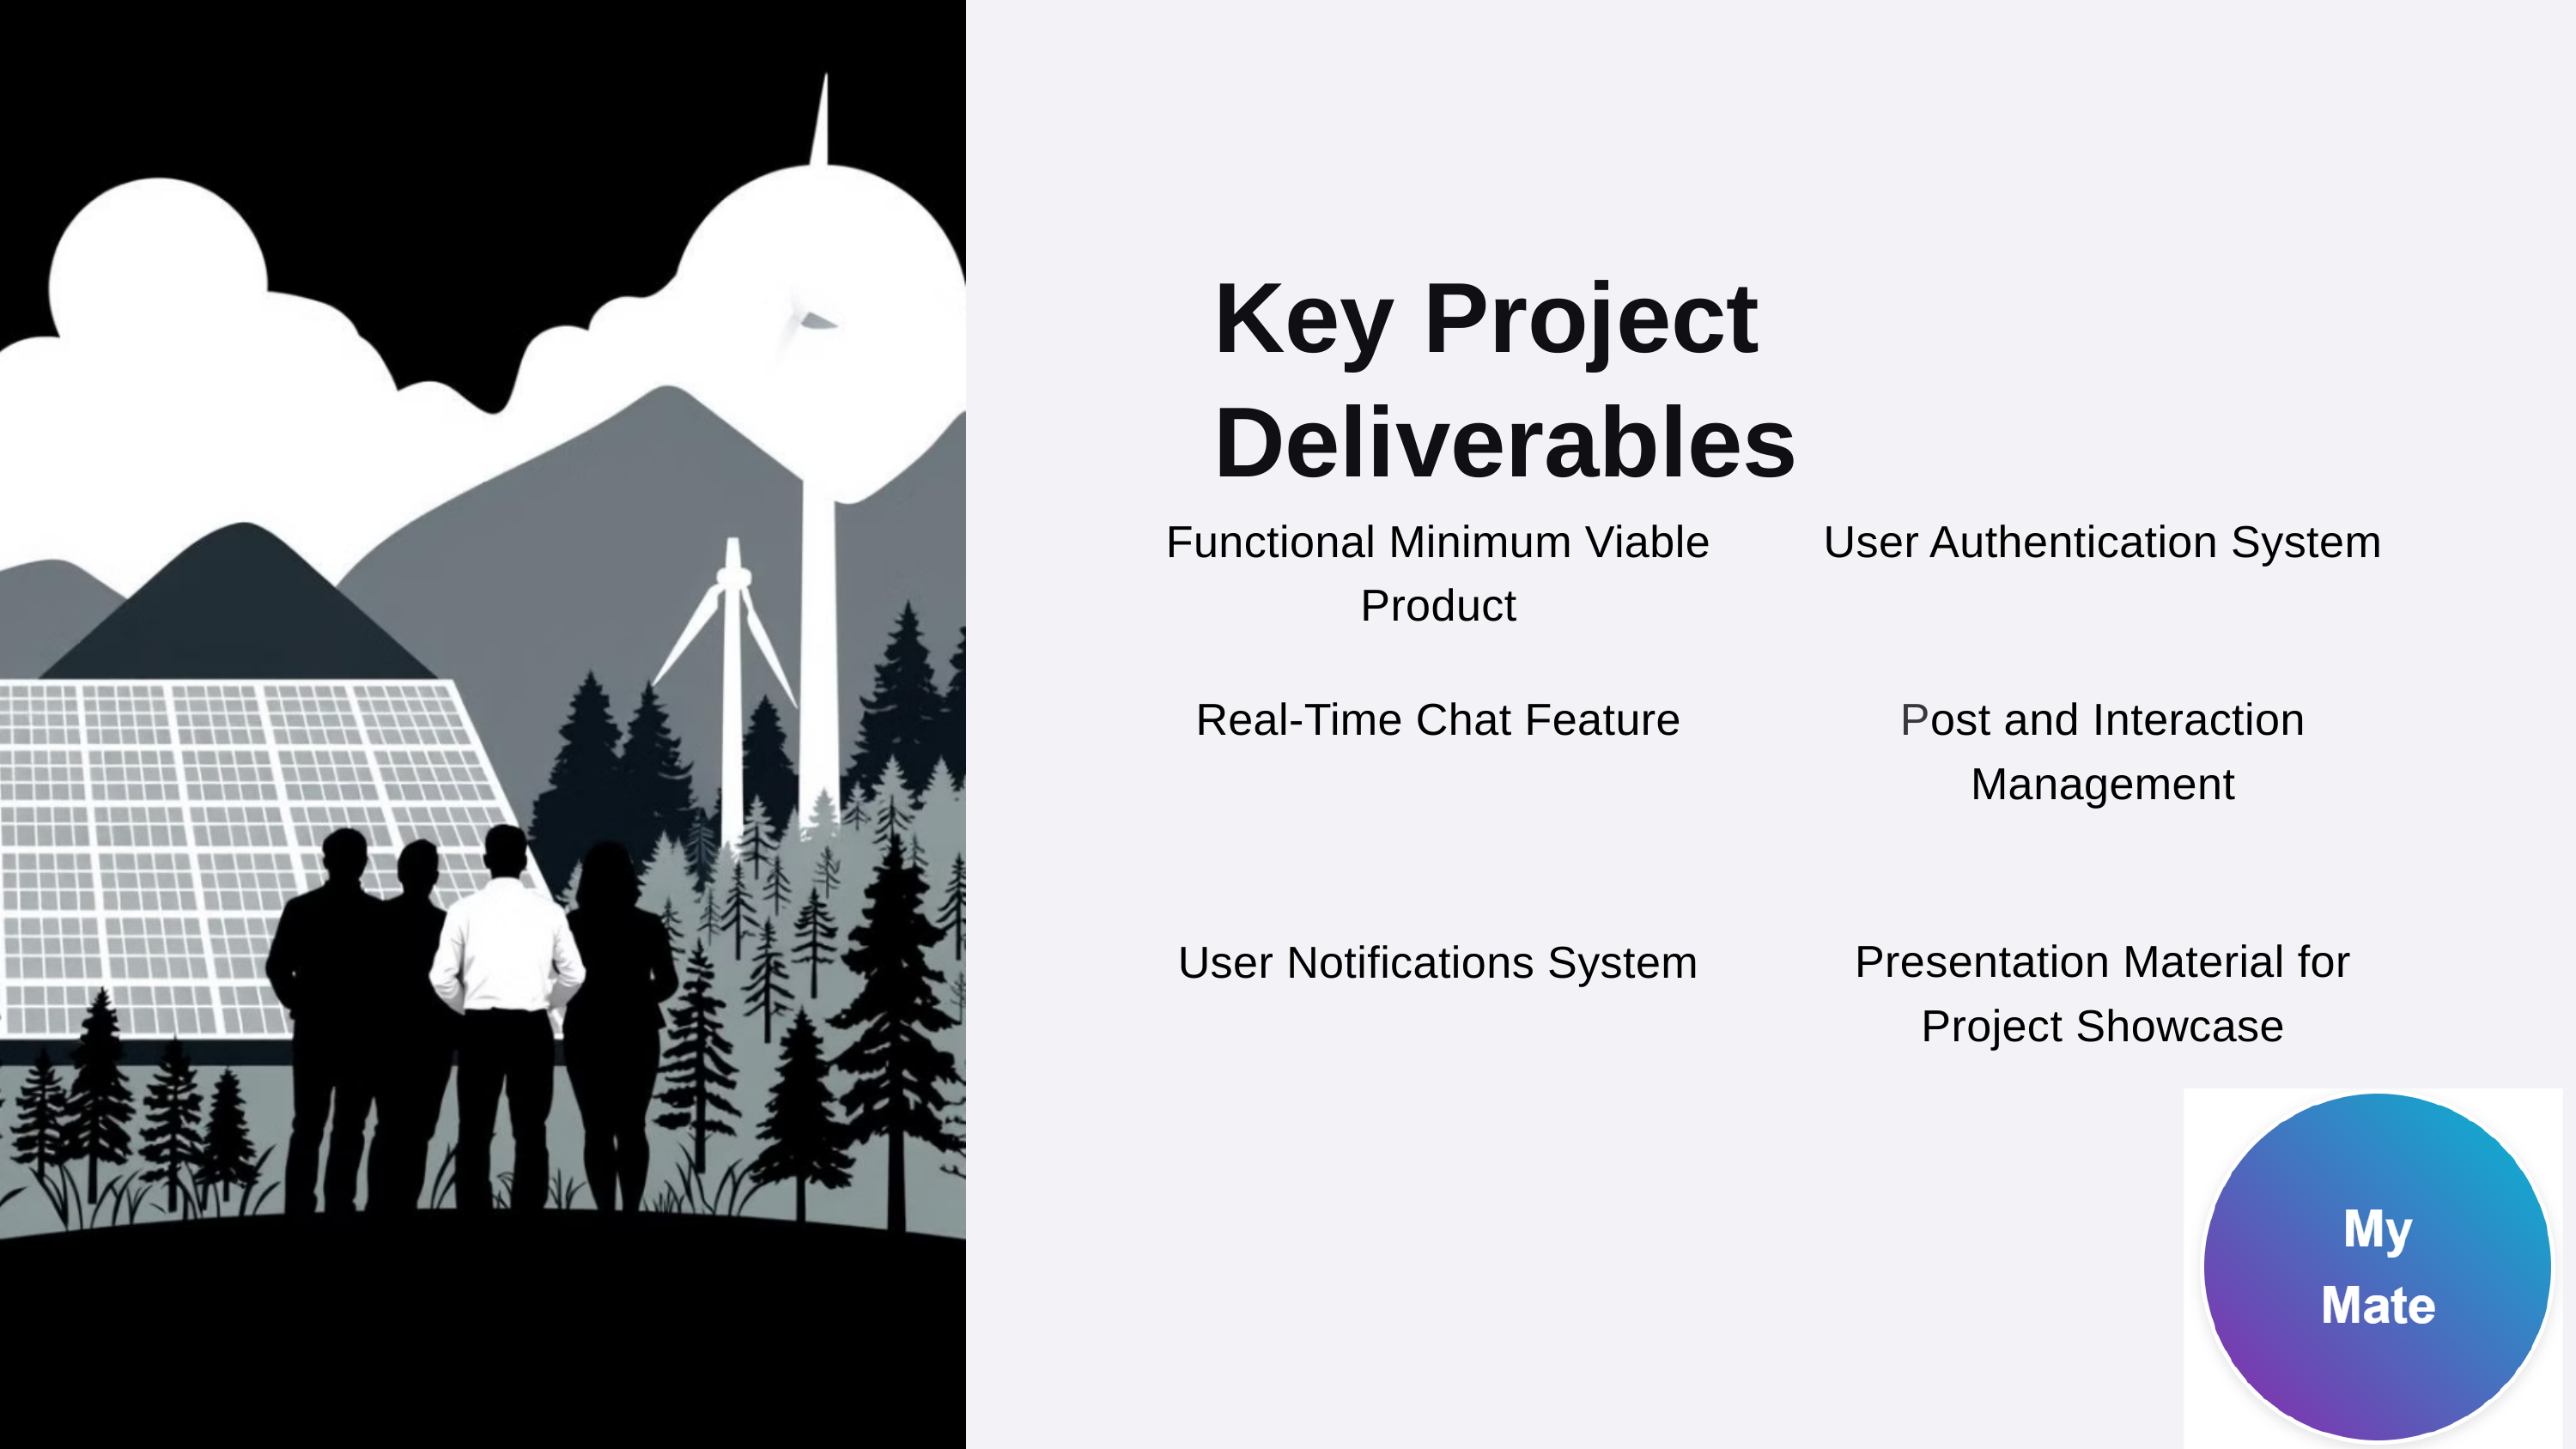

Key Project Deliverables

Functional Minimum Viable
Product
User Authentication System

Real-Time Chat Feature
Post and Interaction Management

User Notifications System
Presentation Material for Project Showcase